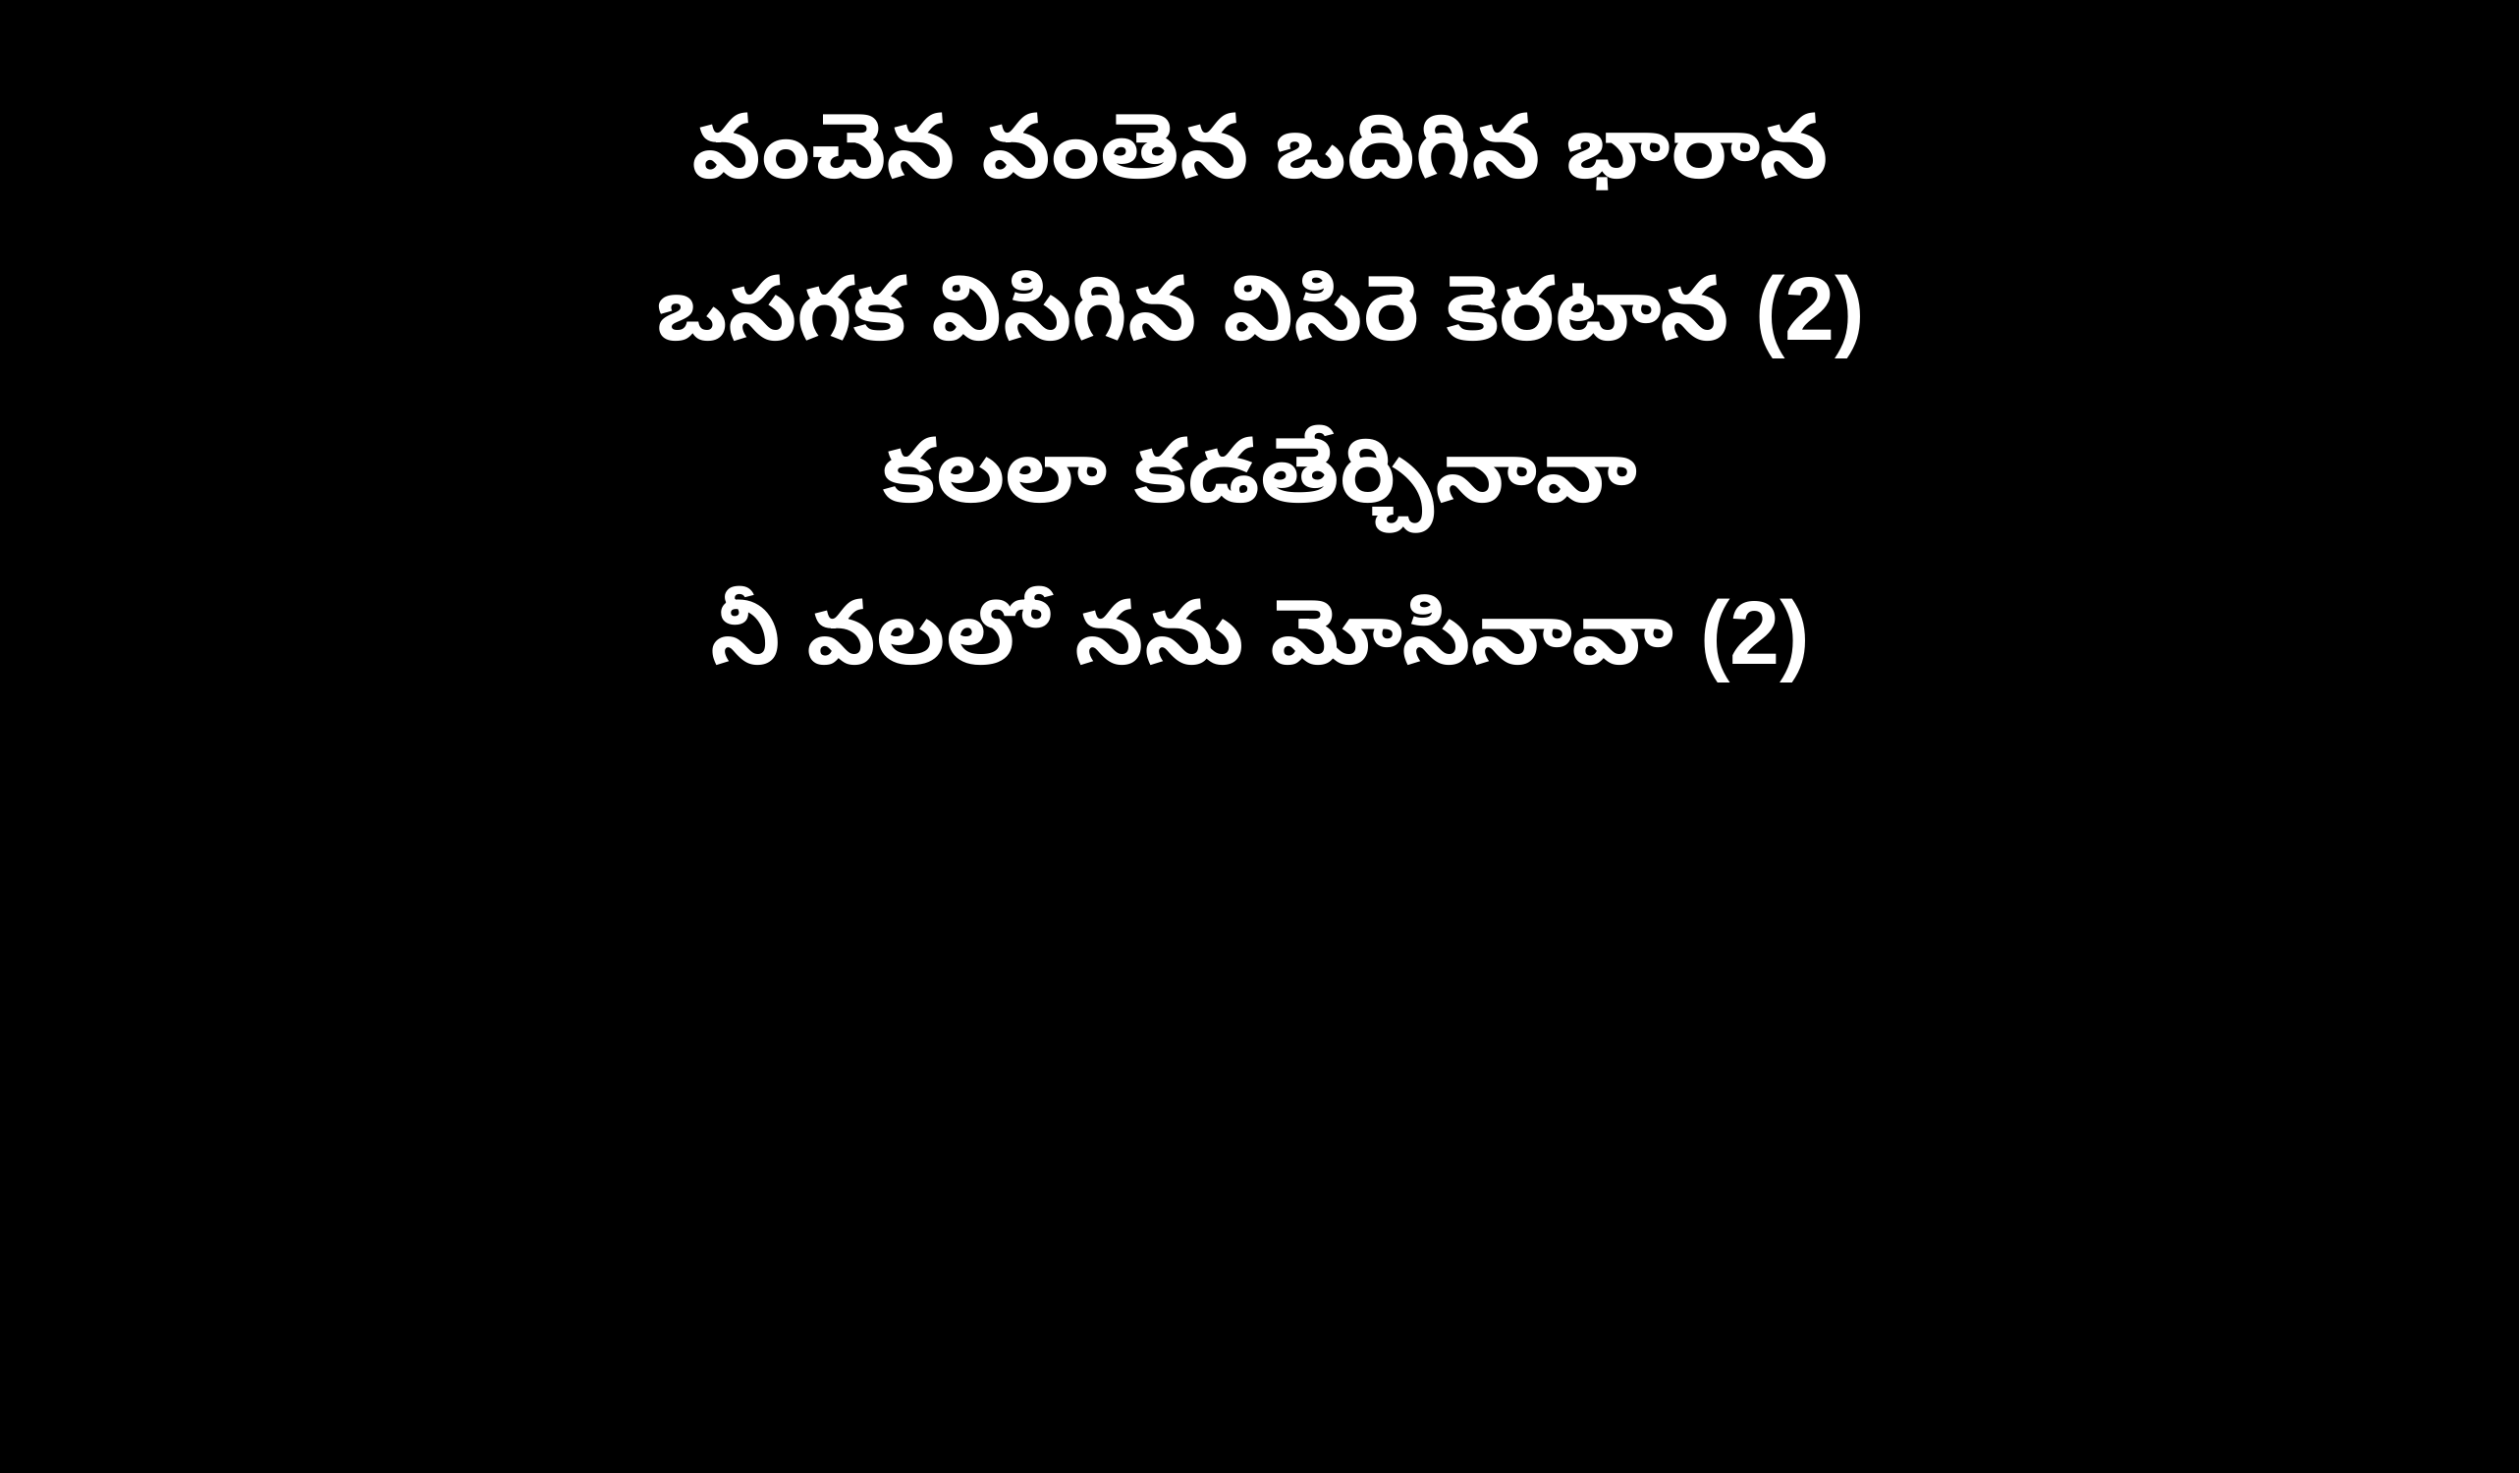

వంచెన వంతెన ఒదిగిన భారాన
ఒసగక విసిగిన విసిరె కెరటాన (2)
కలలా కడతేర్చినావా
నీ వలలో నను మోసినావా (2)